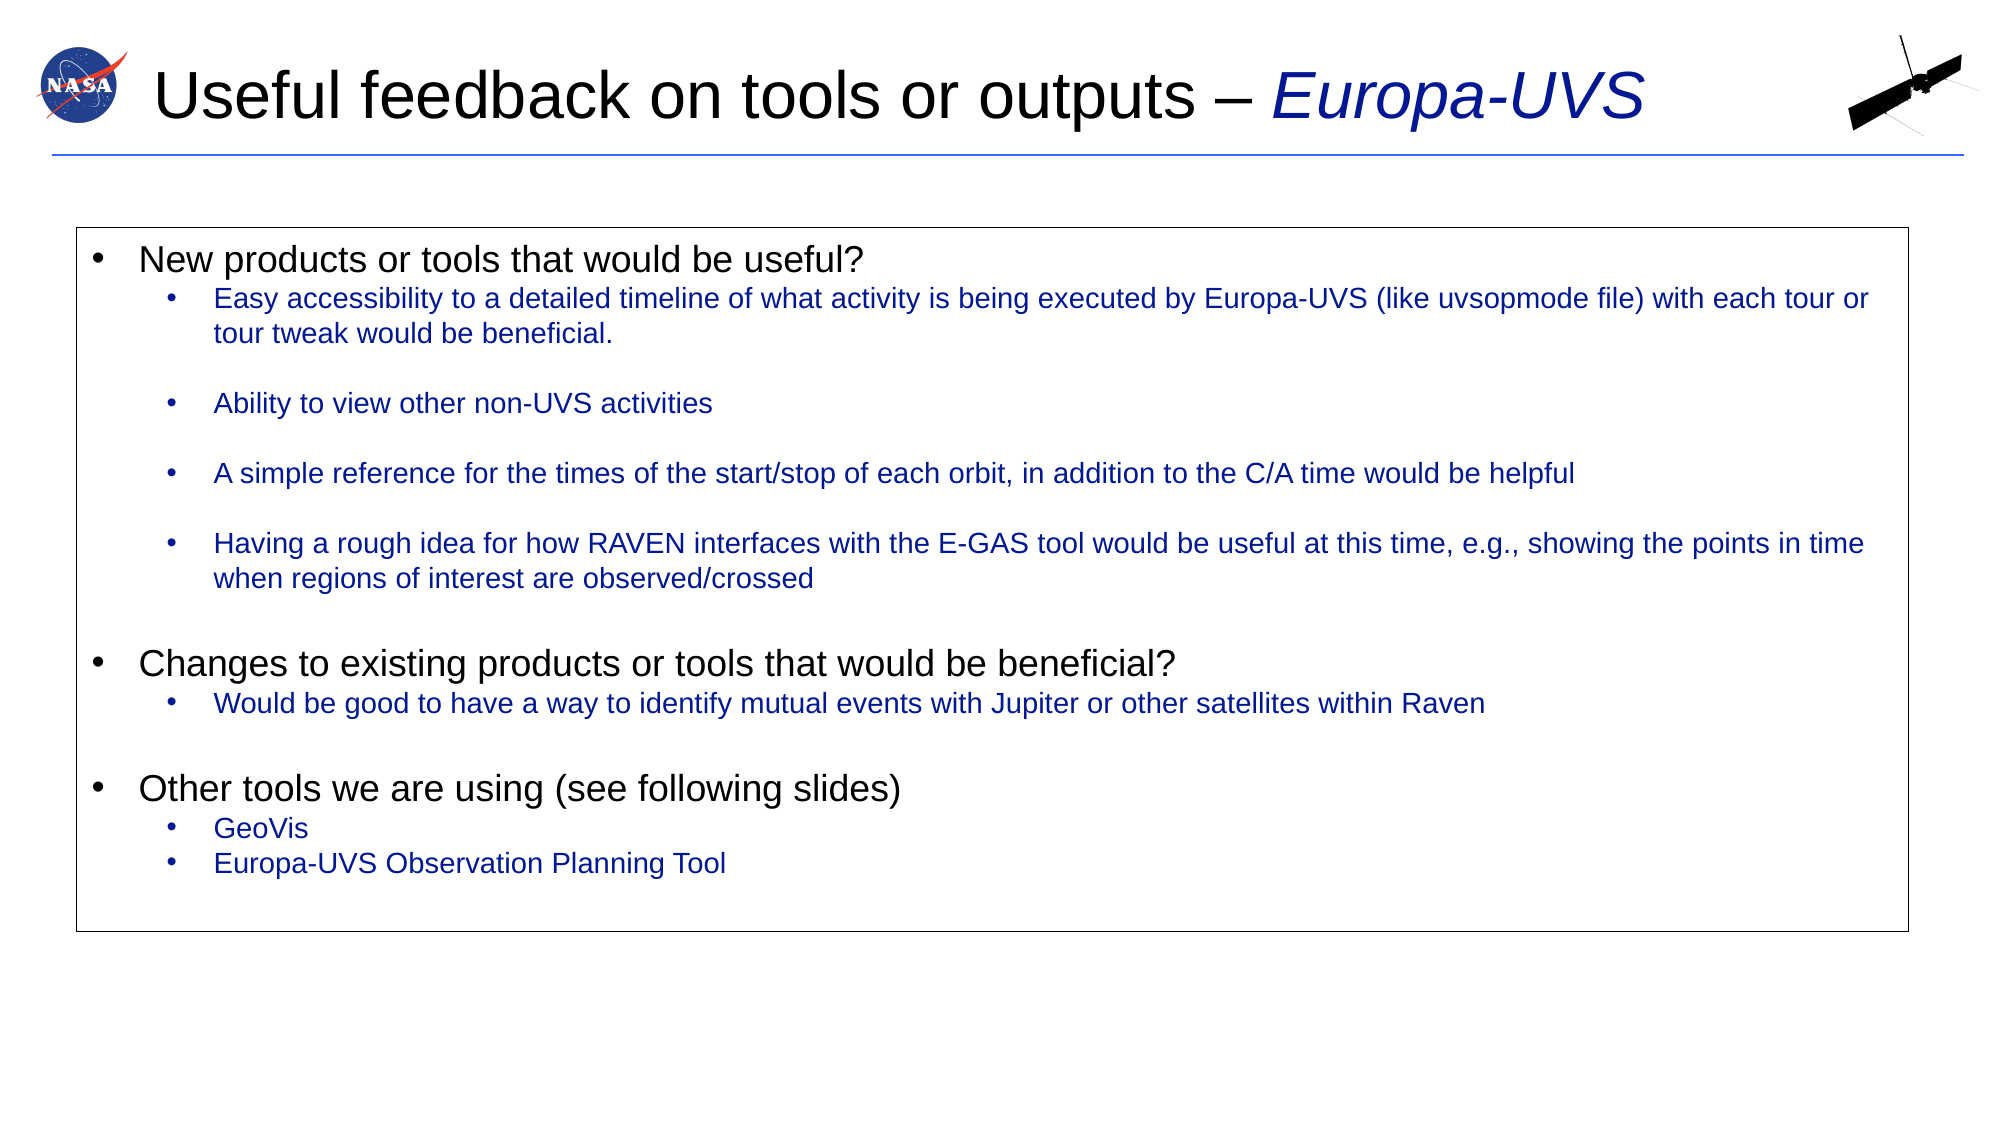

# Useful feedback on tools or outputs – Europa-UVS
New products or tools that would be useful?
Easy accessibility to a detailed timeline of what activity is being executed by Europa-UVS (like uvsopmode file) with each tour or tour tweak would be beneficial.
Ability to view other non-UVS activities
A simple reference for the times of the start/stop of each orbit, in addition to the C/A time would be helpful
Having a rough idea for how RAVEN interfaces with the E-GAS tool would be useful at this time, e.g., showing the points in time when regions of interest are observed/crossed

Changes to existing products or tools that would be beneficial?
Would be good to have a way to identify mutual events with Jupiter or other satellites within Raven

Other tools we are using (see following slides)
GeoVis
Europa-UVS Observation Planning Tool